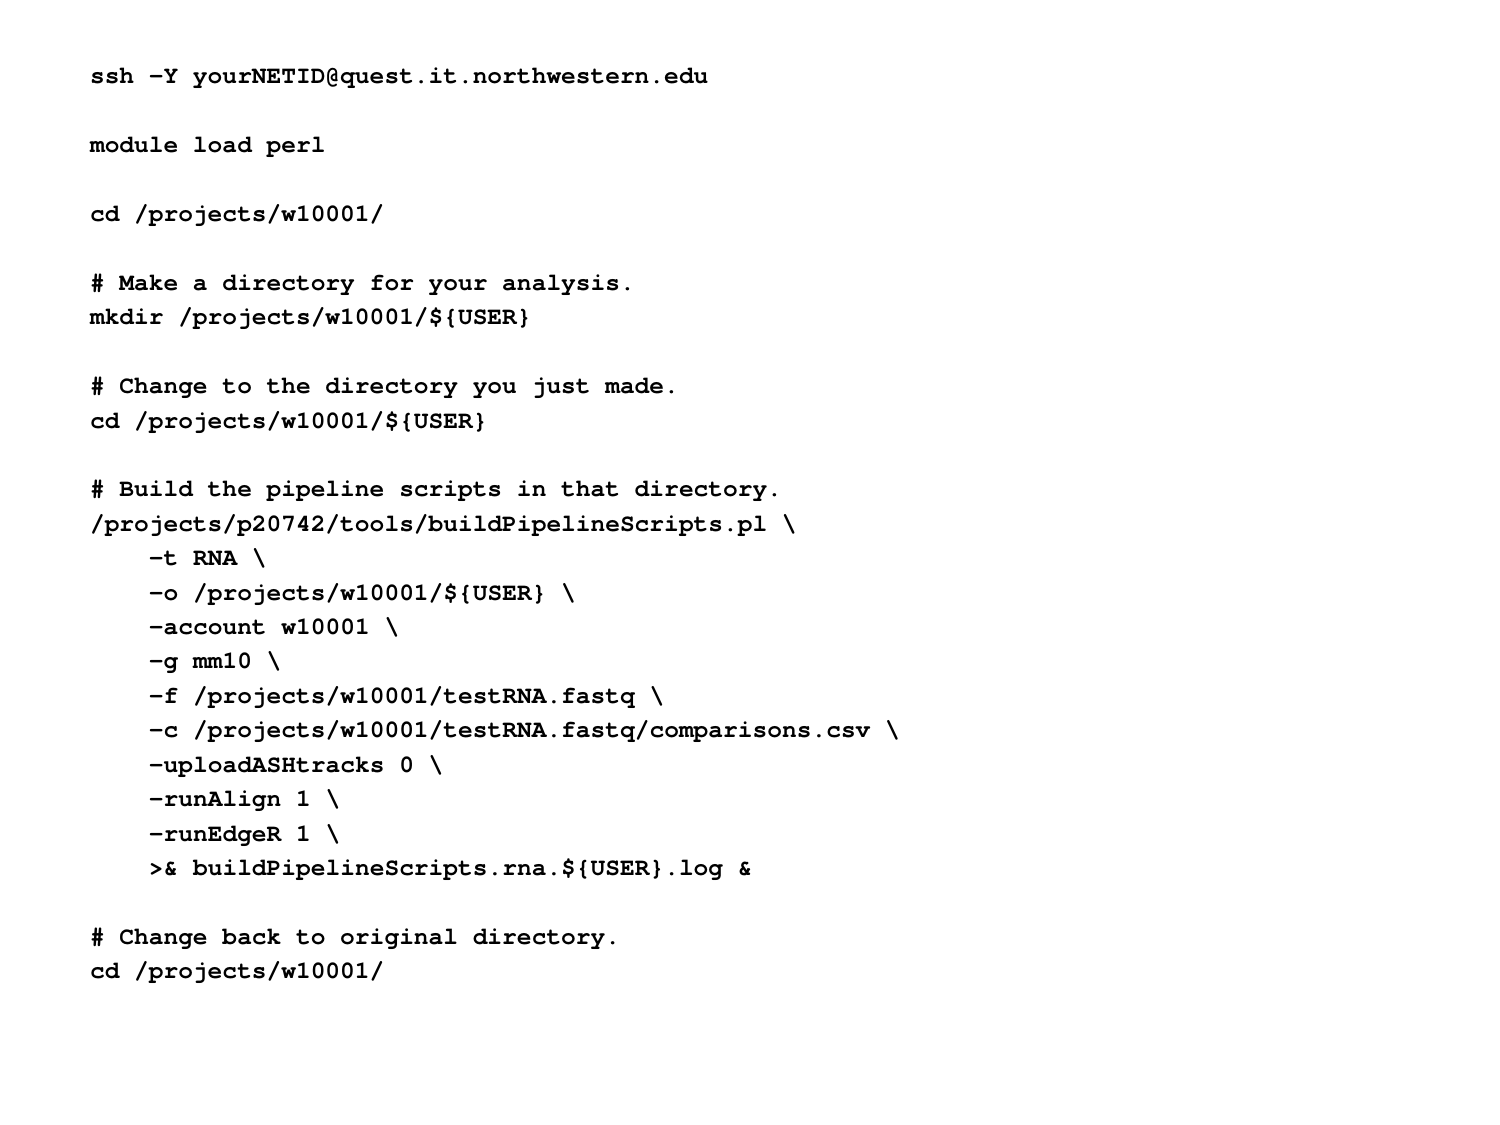

ssh –Y yourNETID@quest.it.northwestern.edu

module load perl

cd /projects/w10001/

# Make a directory for your analysis.
mkdir /projects/w10001/${USER}

# Change to the directory you just made.
cd /projects/w10001/${USER}

# Build the pipeline scripts in that directory.
/projects/p20742/tools/buildPipelineScripts.pl \
    -t RNA \
    -o /projects/w10001/${USER} \
    -account w10001 \
    -g mm10 \
    -f /projects/w10001/testRNA.fastq \
    -c /projects/w10001/testRNA.fastq/comparisons.csv \
    -uploadASHtracks 0 \
    -runAlign 1 \
    -runEdgeR 1 \
    >& buildPipelineScripts.rna.${USER}.log &

# Change back to original directory.
cd /projects/w10001/